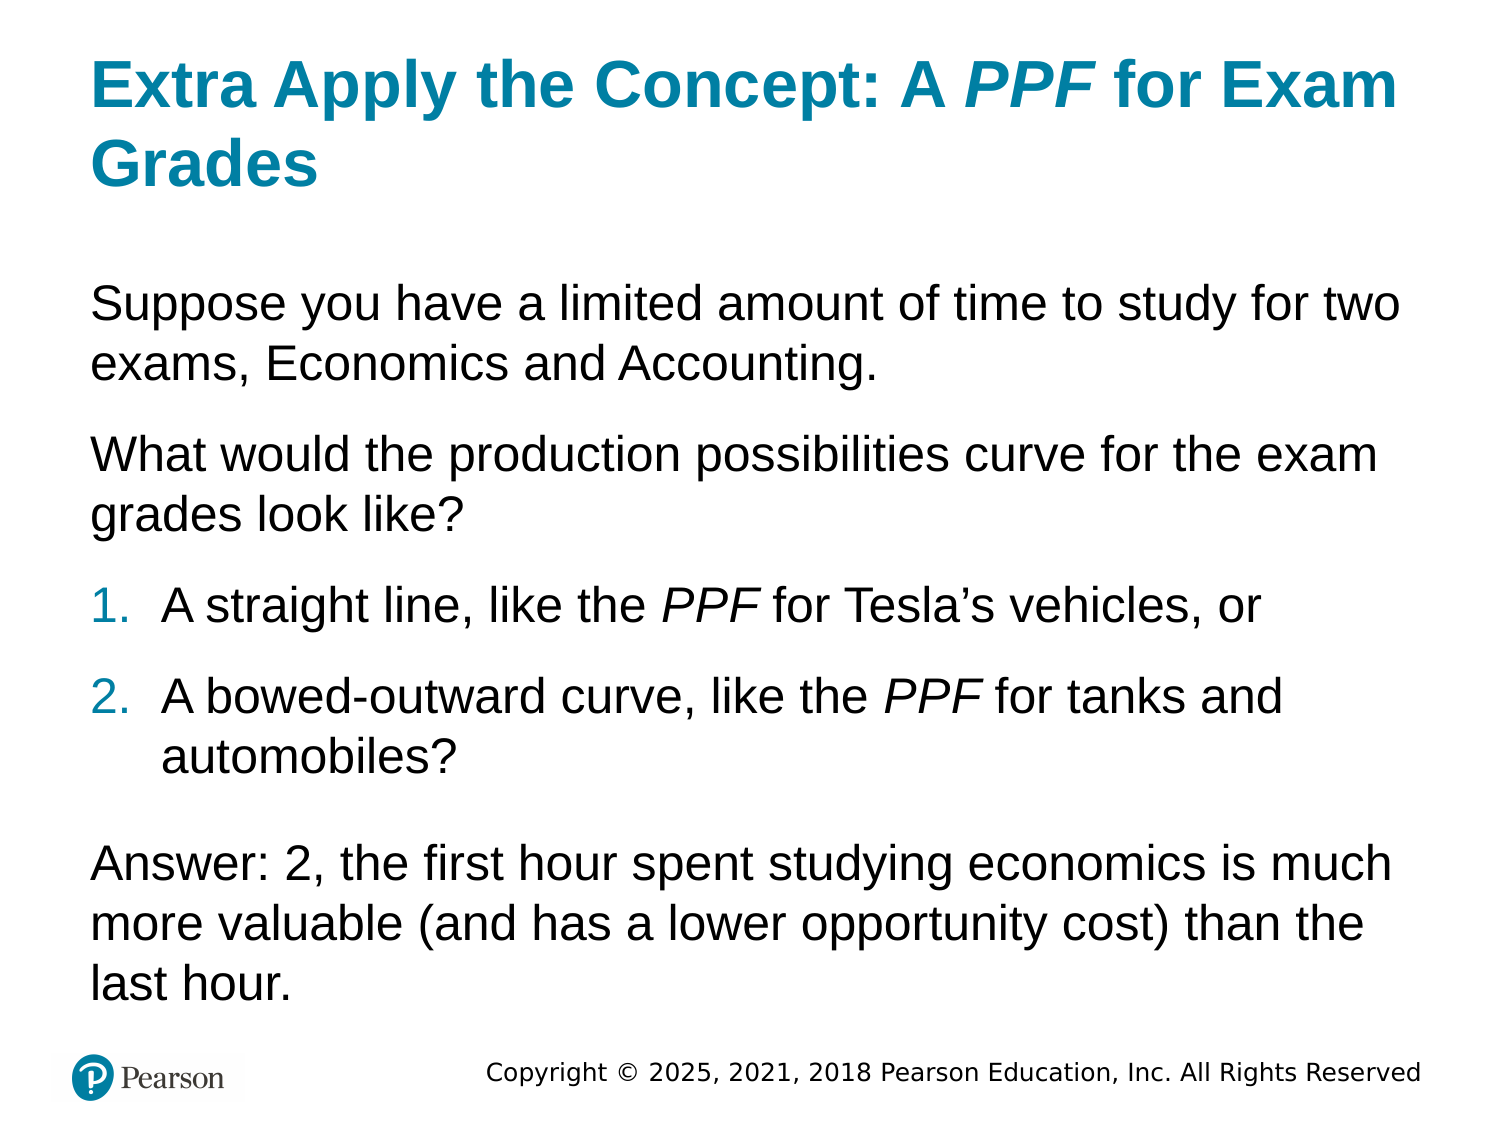

# Extra Apply the Concept: A P P F for Exam Grades
Suppose you have a limited amount of time to study for two exams, Economics and Accounting.
What would the production possibilities curve for the exam grades look like?
A straight line, like the P P F for Tesla’s vehicles, or
A bowed-outward curve, like the P P F for tanks and automobiles?
Answer: 2, the first hour spent studying economics is much more valuable (and has a lower opportunity cost) than the last hour.